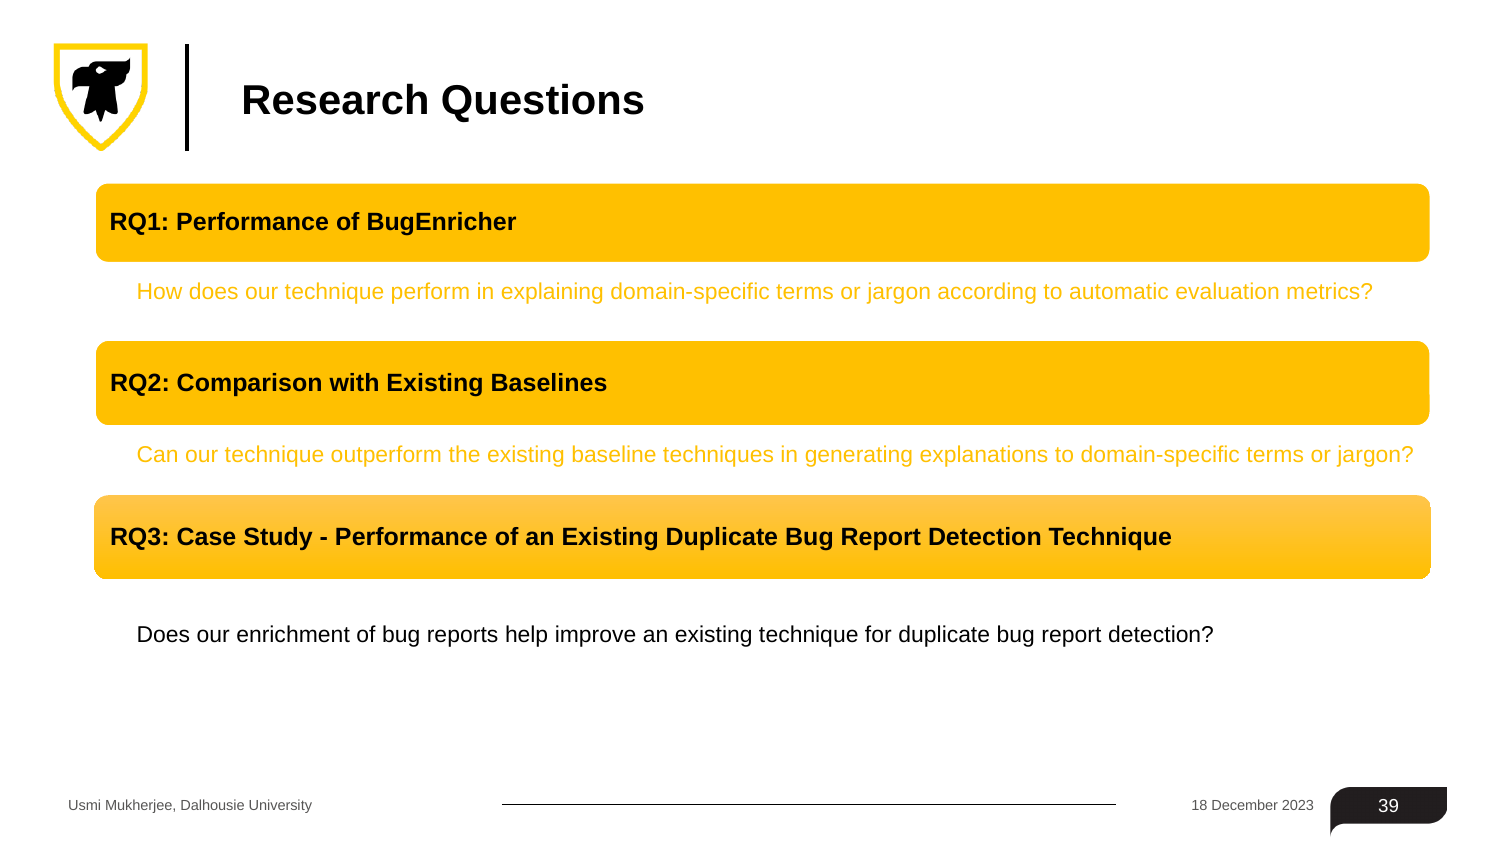

# Research Questions
RQ1: Performance of BugEnricher
How does our technique perform in explaining domain-specific terms or jargon according to automatic evaluation metrics?
RQ2: Comparison with Existing Baselines
Can our technique outperform the existing baseline techniques in generating explanations to domain-specific terms or jargon?
RQ3: Case Study - Performance of an Existing Duplicate Bug Report Detection Technique
Does our enrichment of bug reports help improve an existing technique for duplicate bug report detection?
Usmi Mukherjee, Dalhousie University
18 December 2023
39